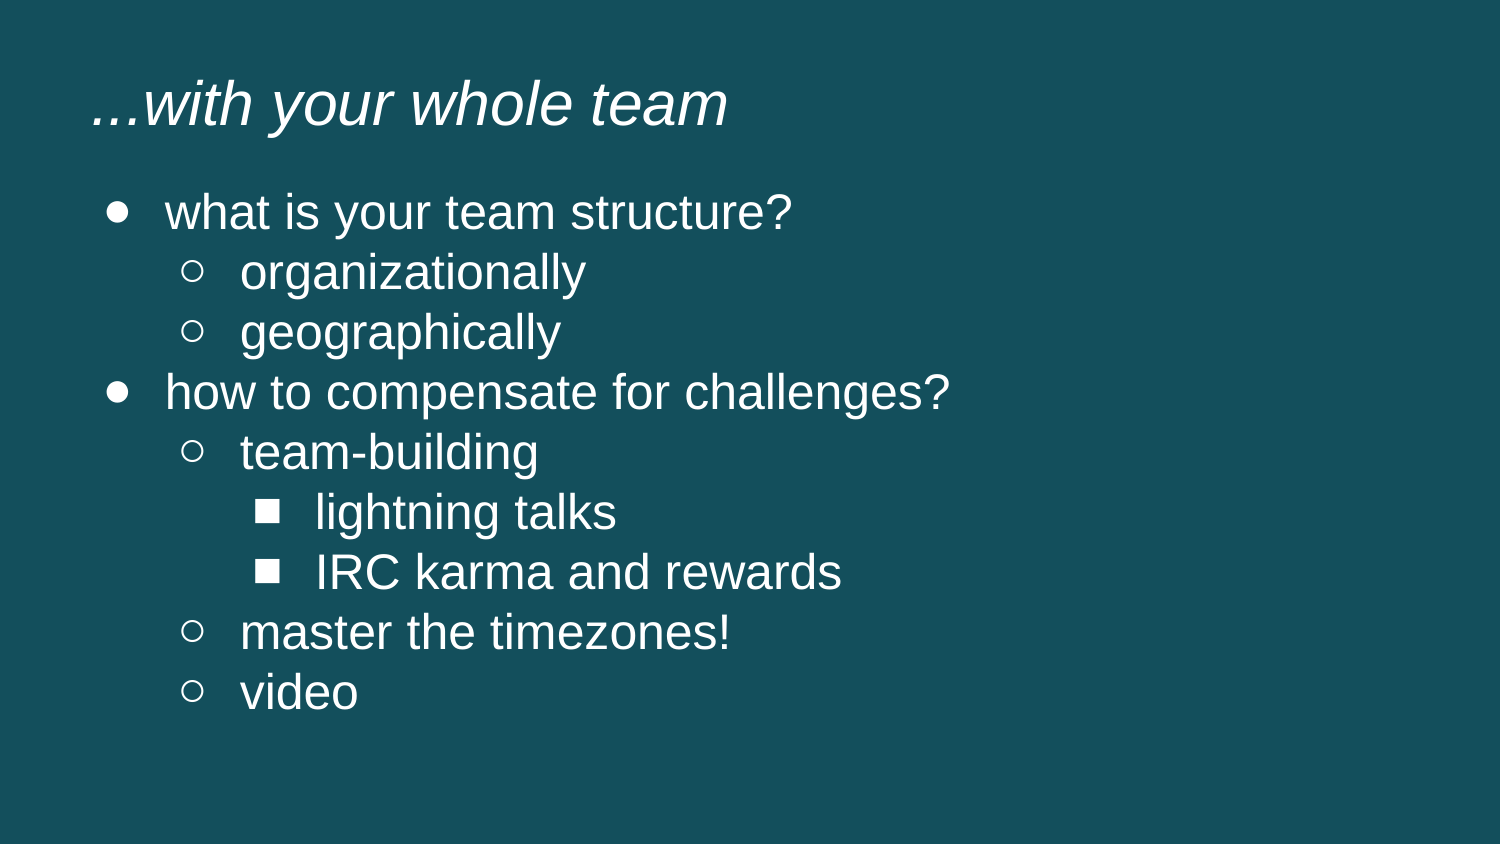

...with your whole team
what is your team structure?
organizationally
geographically
how to compensate for challenges?
team-building
lightning talks
IRC karma and rewards
master the timezones!
video